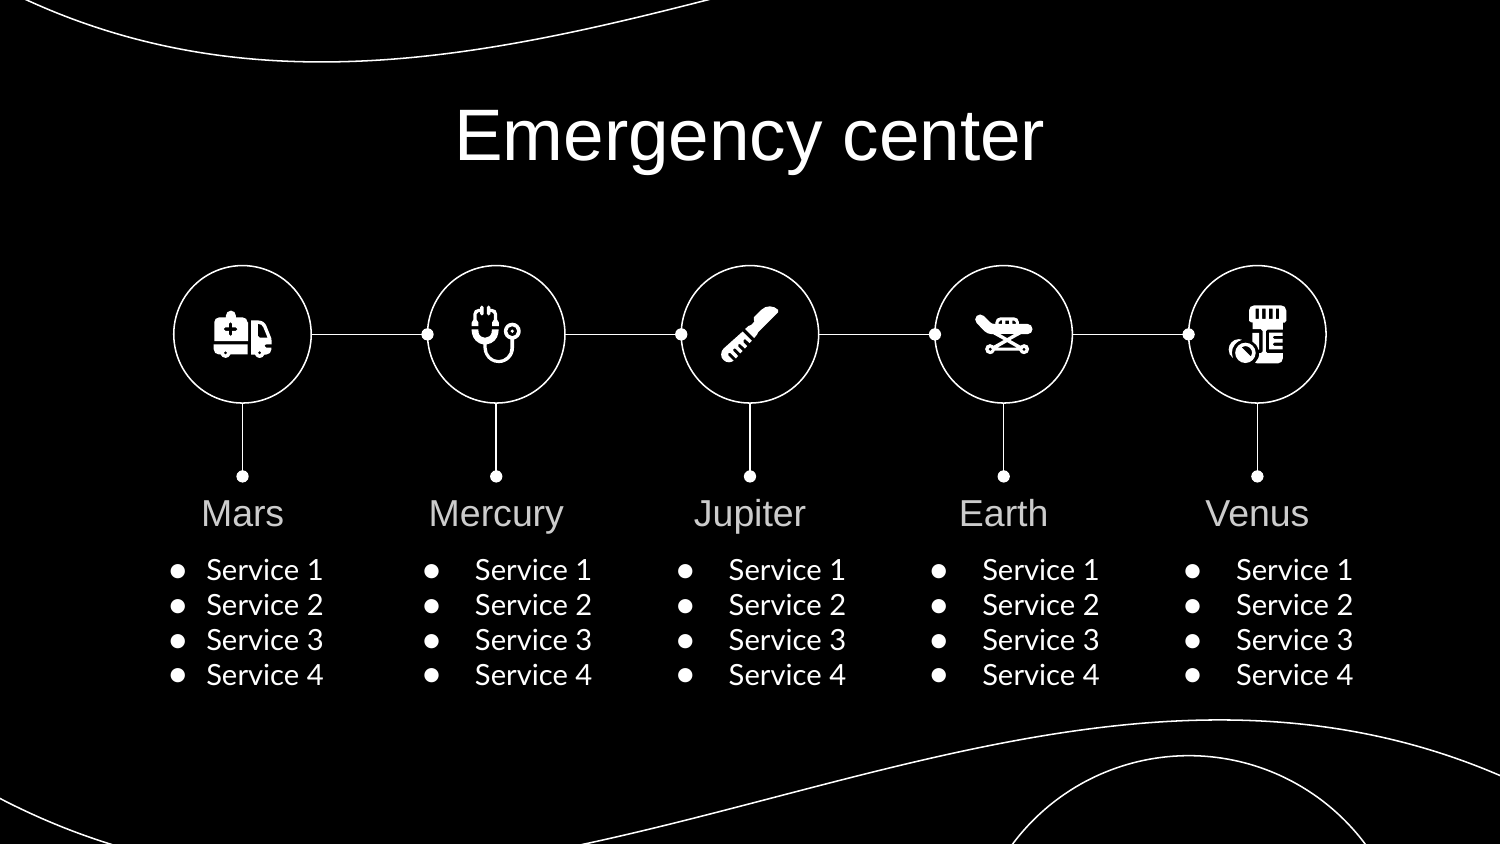

# Emergency center

Mars
Service 1
Service 2
Service 3
Service 4

Mercury
Service 1
Service 2
Service 3
Service 4

Jupiter
Service 1
Service 2
Service 3
Service 4

Earth
Service 1
Service 2
Service 3
Service 4

Venus
Service 1
Service 2
Service 3
Service 4